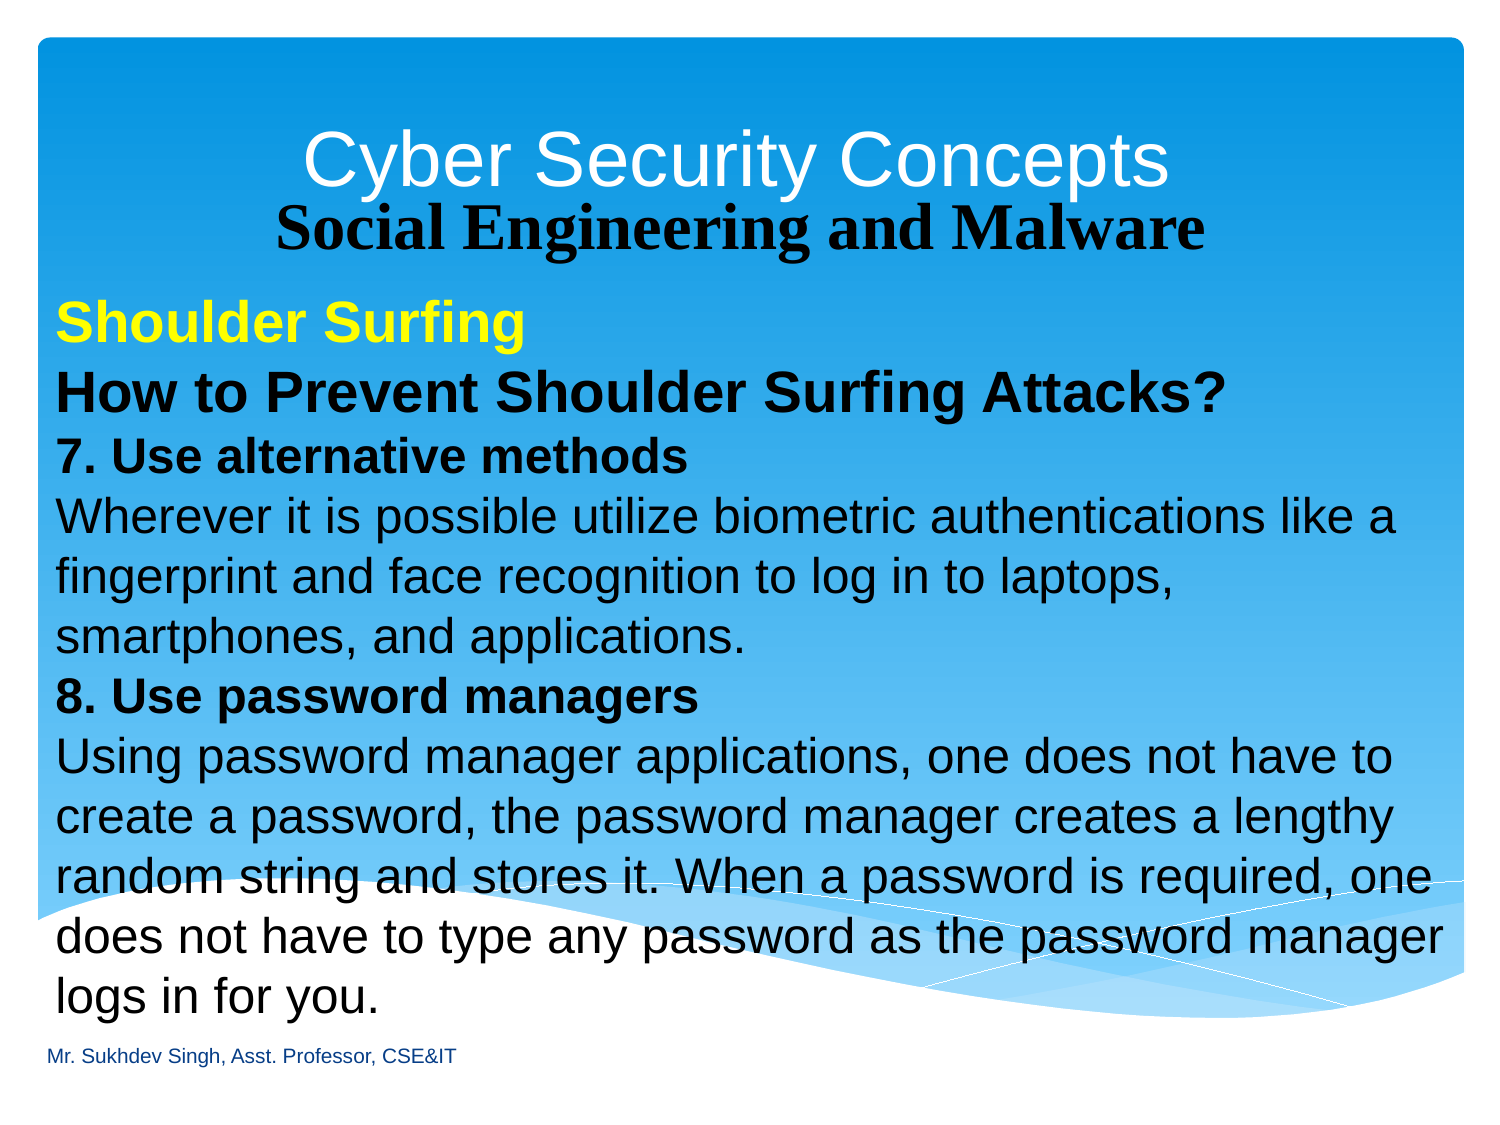

# Cyber Security Concepts
Social Engineering and Malware
Shoulder Surfing
How to Prevent Shoulder Surfing Attacks?
7. Use alternative methods
Wherever it is possible utilize biometric authentications like a fingerprint and face recognition to log in to laptops, smartphones, and applications.
8. Use password managers
Using password manager applications, one does not have to create a password, the password manager creates a lengthy random string and stores it. When a password is required, one does not have to type any password as the password manager logs in for you.
Mr. Sukhdev Singh, Asst. Professor, CSE&IT